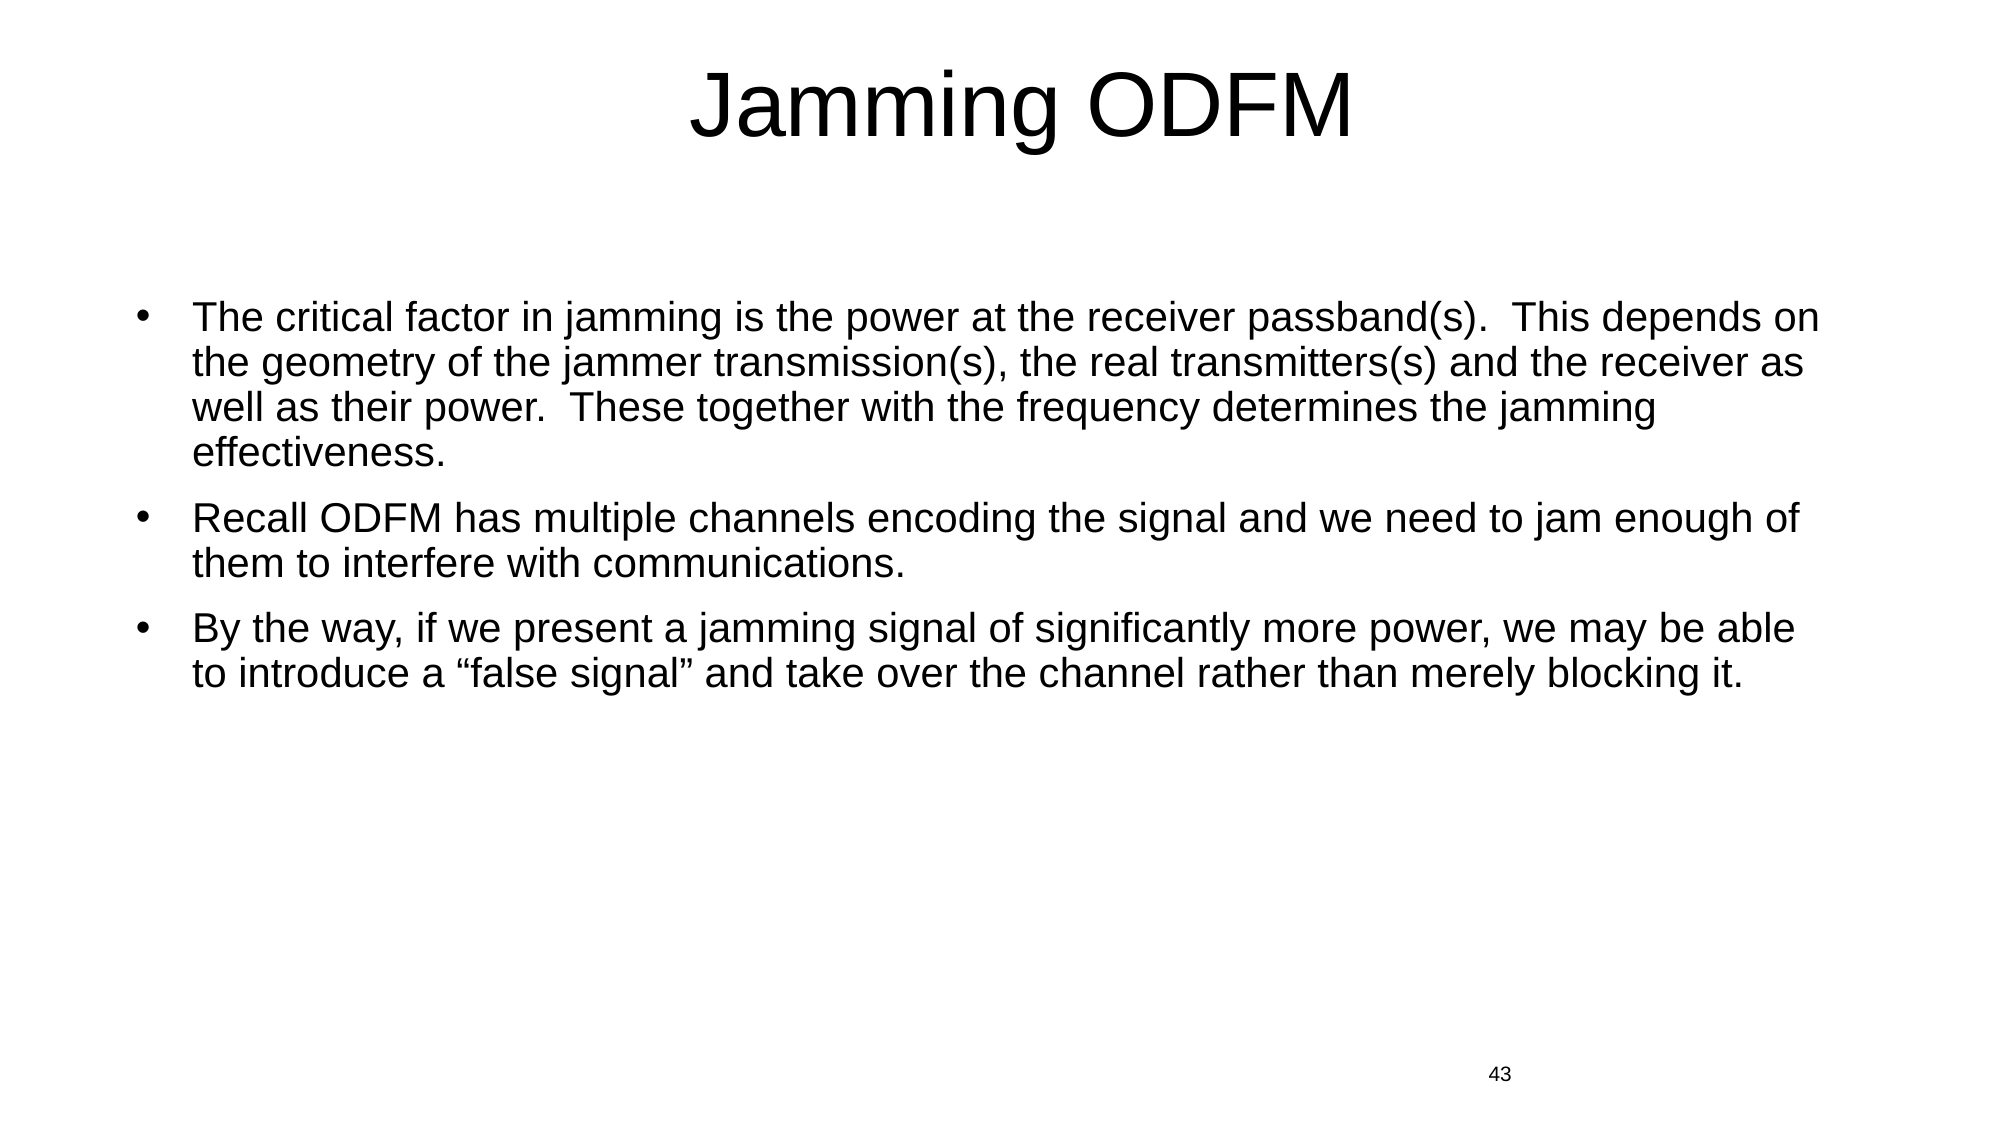

# Jamming ODFM
The critical factor in jamming is the power at the receiver passband(s).  This depends on the geometry of the jammer transmission(s), the real transmitters(s) and the receiver as well as their power.  These together with the frequency determines the jamming effectiveness.
Recall ODFM has multiple channels encoding the signal and we need to jam enough of them to interfere with communications.
By the way, if we present a jamming signal of significantly more power, we may be able to introduce a “false signal” and take over the channel rather than merely blocking it.
43